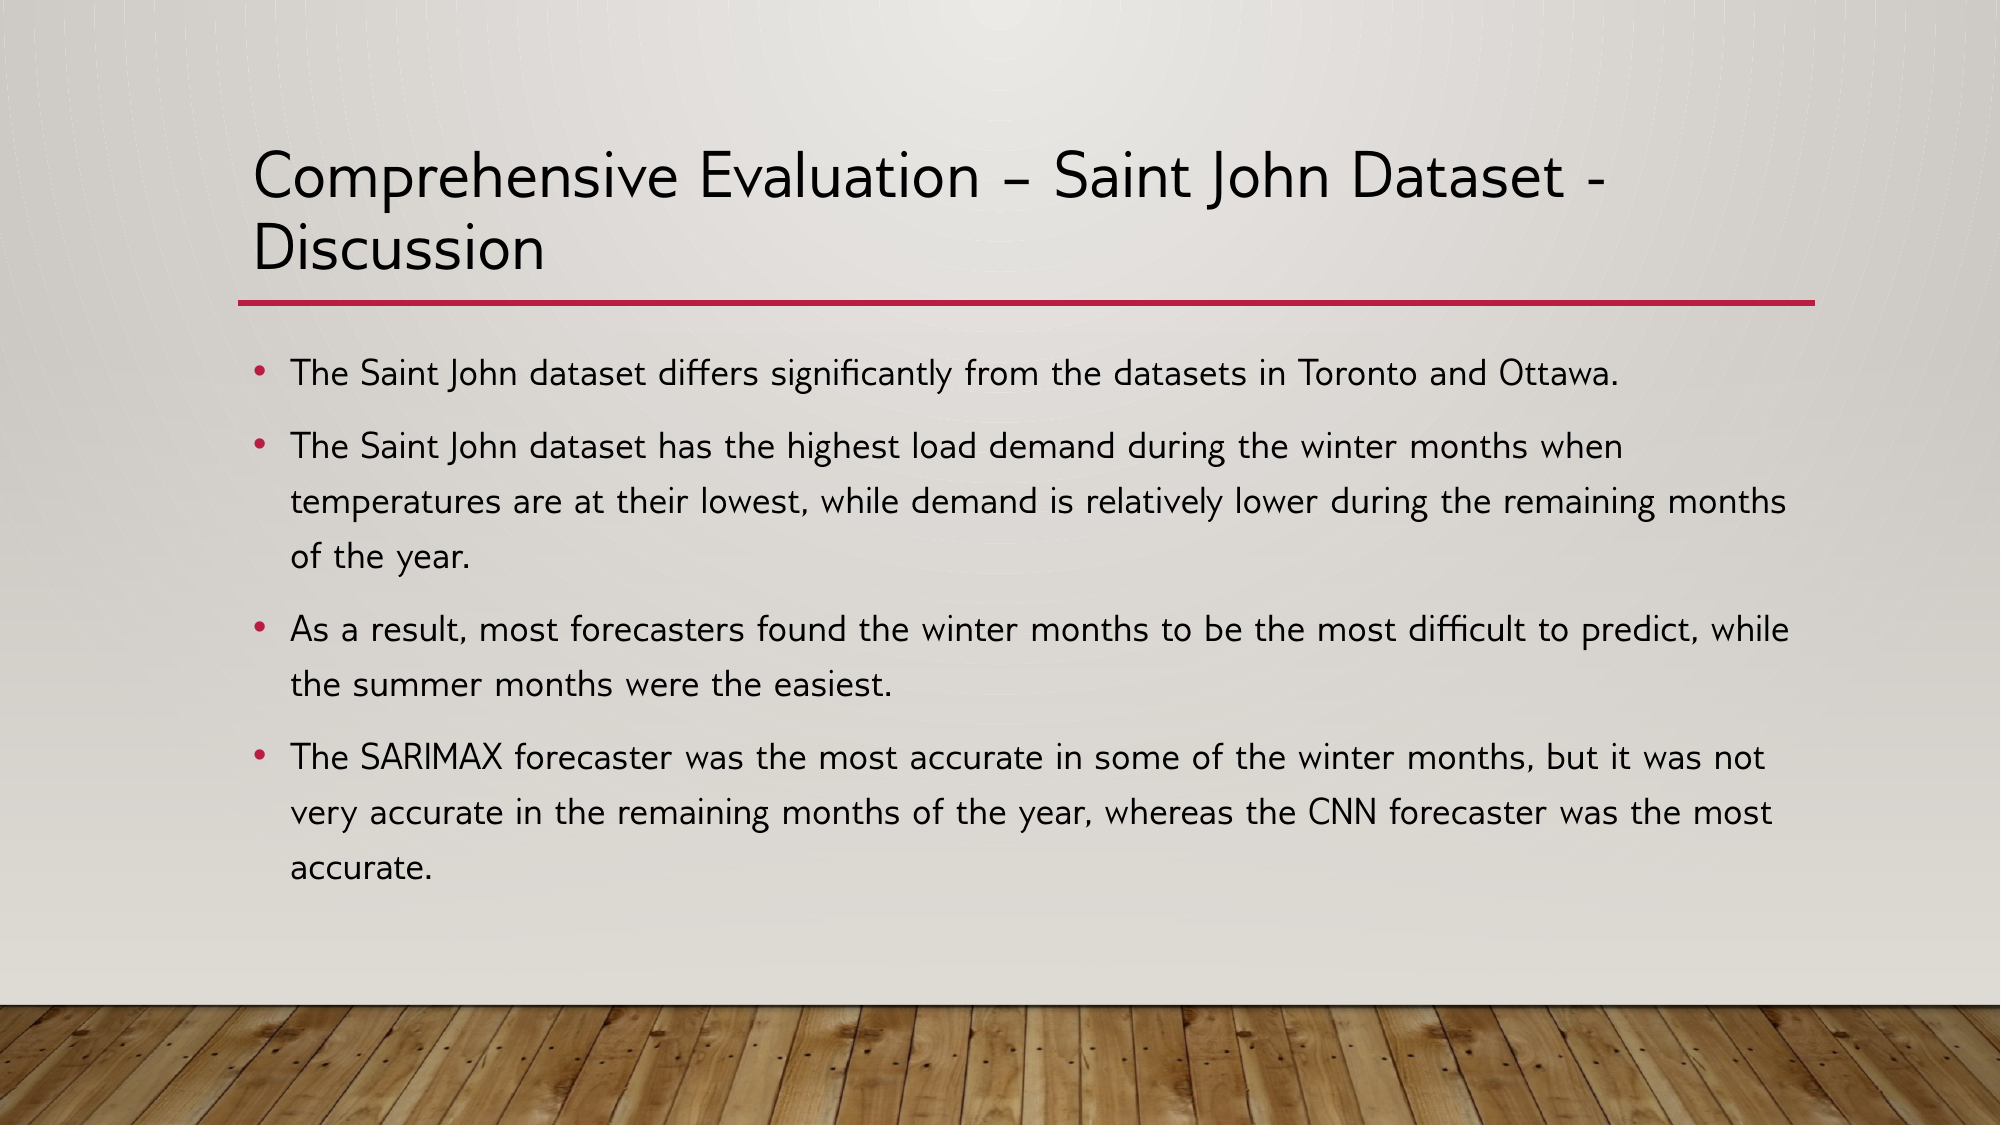

# Comprehensive Evaluation – Saint John Dataset - Discussion
The Saint John dataset differs significantly from the datasets in Toronto and Ottawa.
The Saint John dataset has the highest load demand during the winter months when temperatures are at their lowest, while demand is relatively lower during the remaining months of the year.
As a result, most forecasters found the winter months to be the most difficult to predict, while the summer months were the easiest.
The SARIMAX forecaster was the most accurate in some of the winter months, but it was not very accurate in the remaining months of the year, whereas the CNN forecaster was the most accurate.